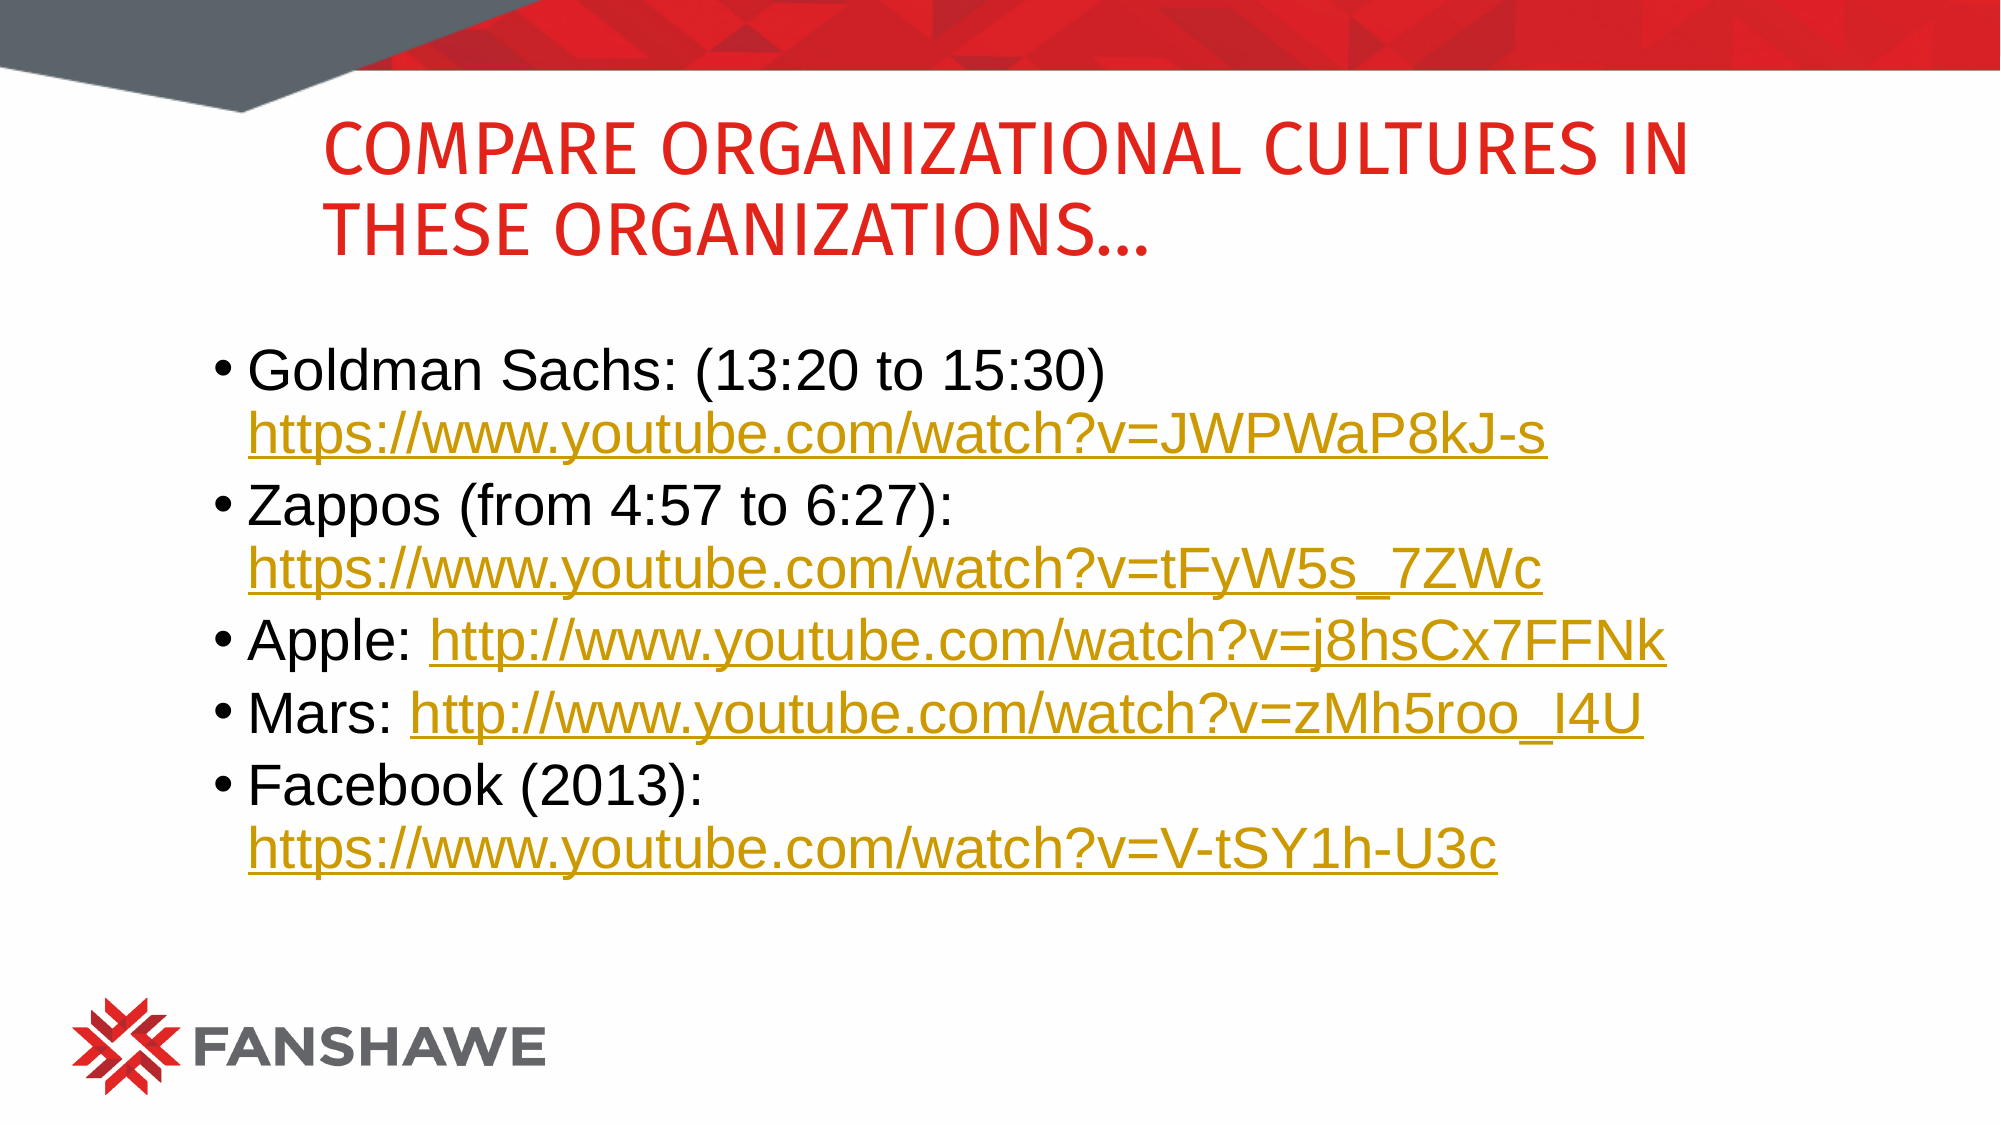

# Compare organizational cultures in these organizations…
Goldman Sachs: (13:20 to 15:30) https://www.youtube.com/watch?v=JWPWaP8kJ-s
Zappos (from 4:57 to 6:27): https://www.youtube.com/watch?v=tFyW5s_7ZWc
Apple: http://www.youtube.com/watch?v=j8hsCx7FFNk
Mars: http://www.youtube.com/watch?v=zMh5roo_I4U
Facebook (2013): https://www.youtube.com/watch?v=V-tSY1h-U3c